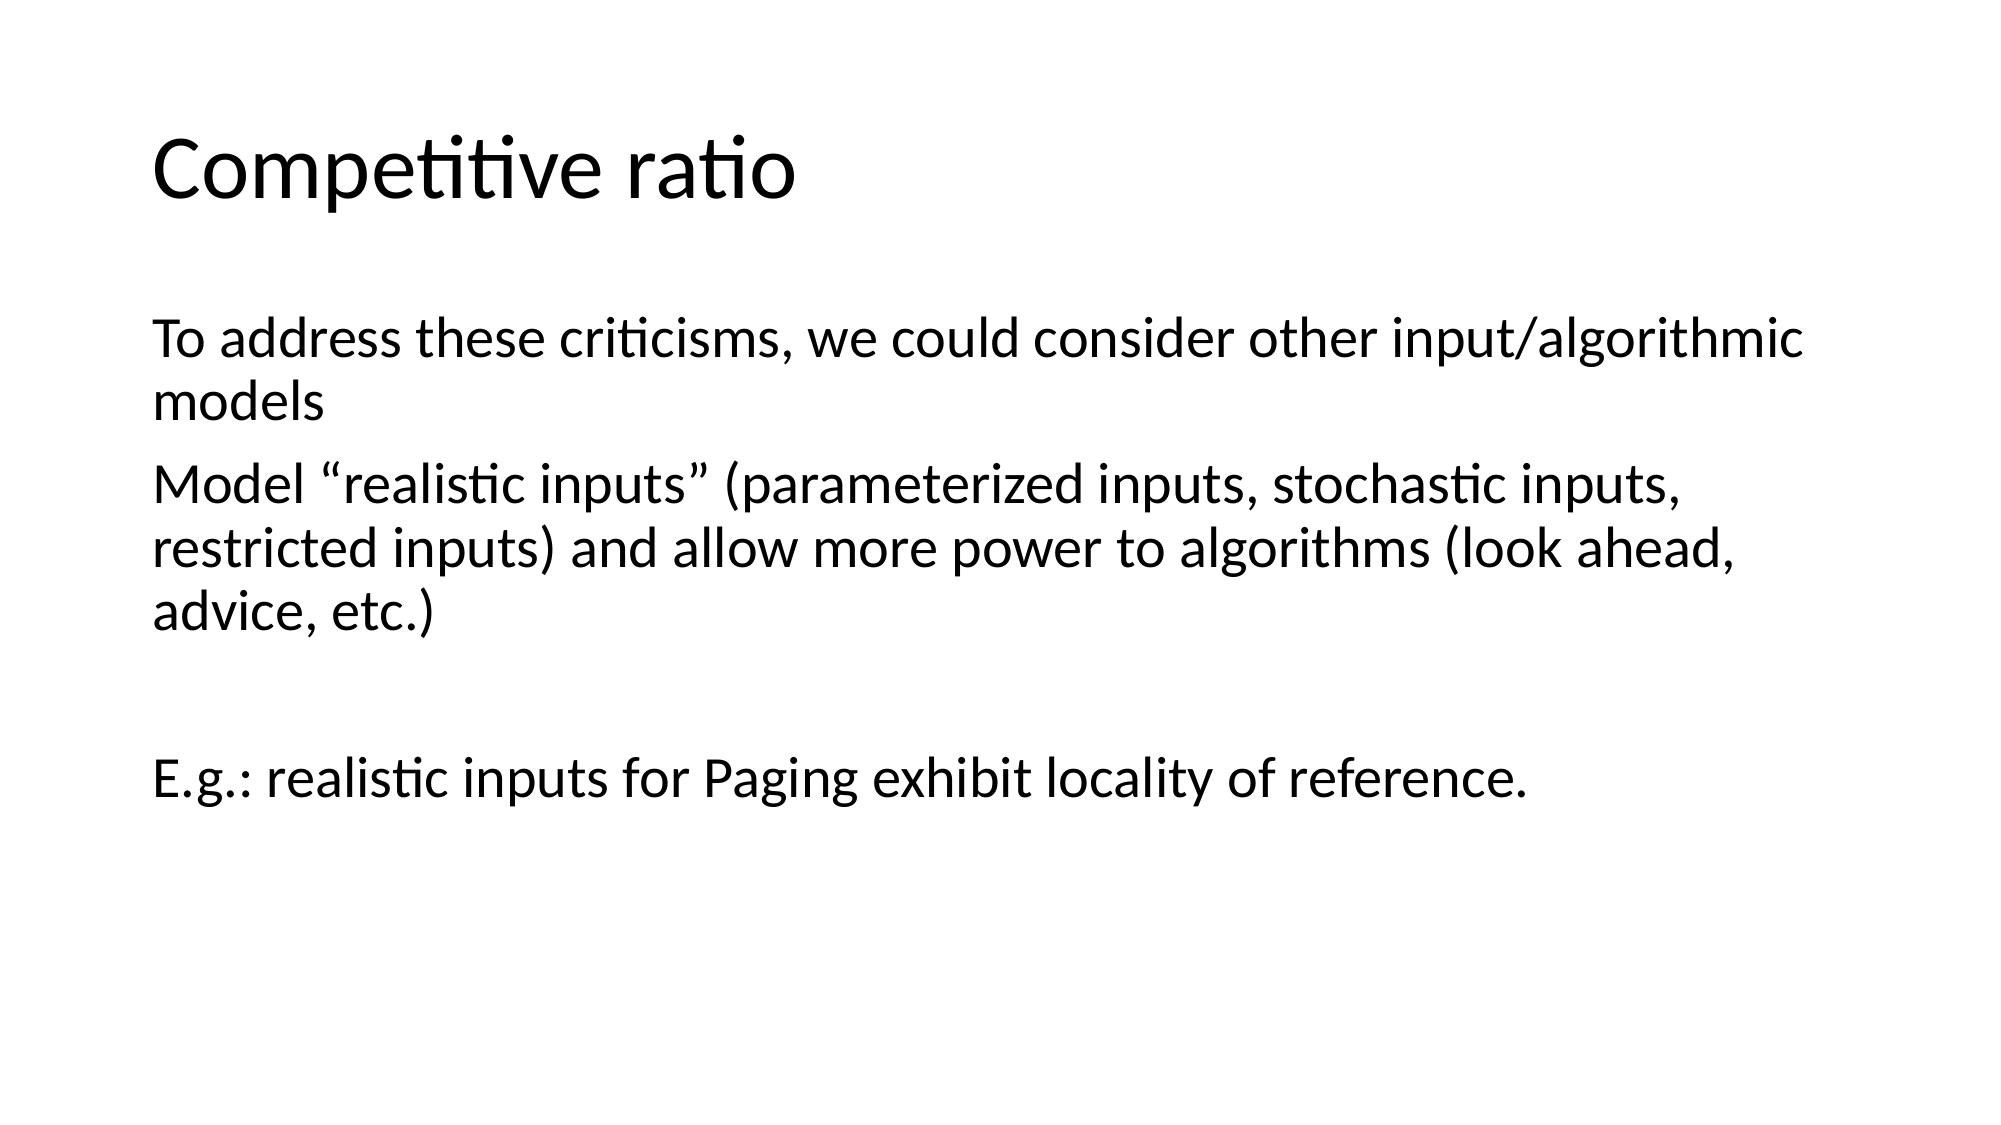

# Competitive ratio
To address these criticisms, we could consider other input/algorithmic models
Model “realistic inputs” (parameterized inputs, stochastic inputs, restricted inputs) and allow more power to algorithms (look ahead, advice, etc.)

E.g.: realistic inputs for Paging exhibit locality of reference.